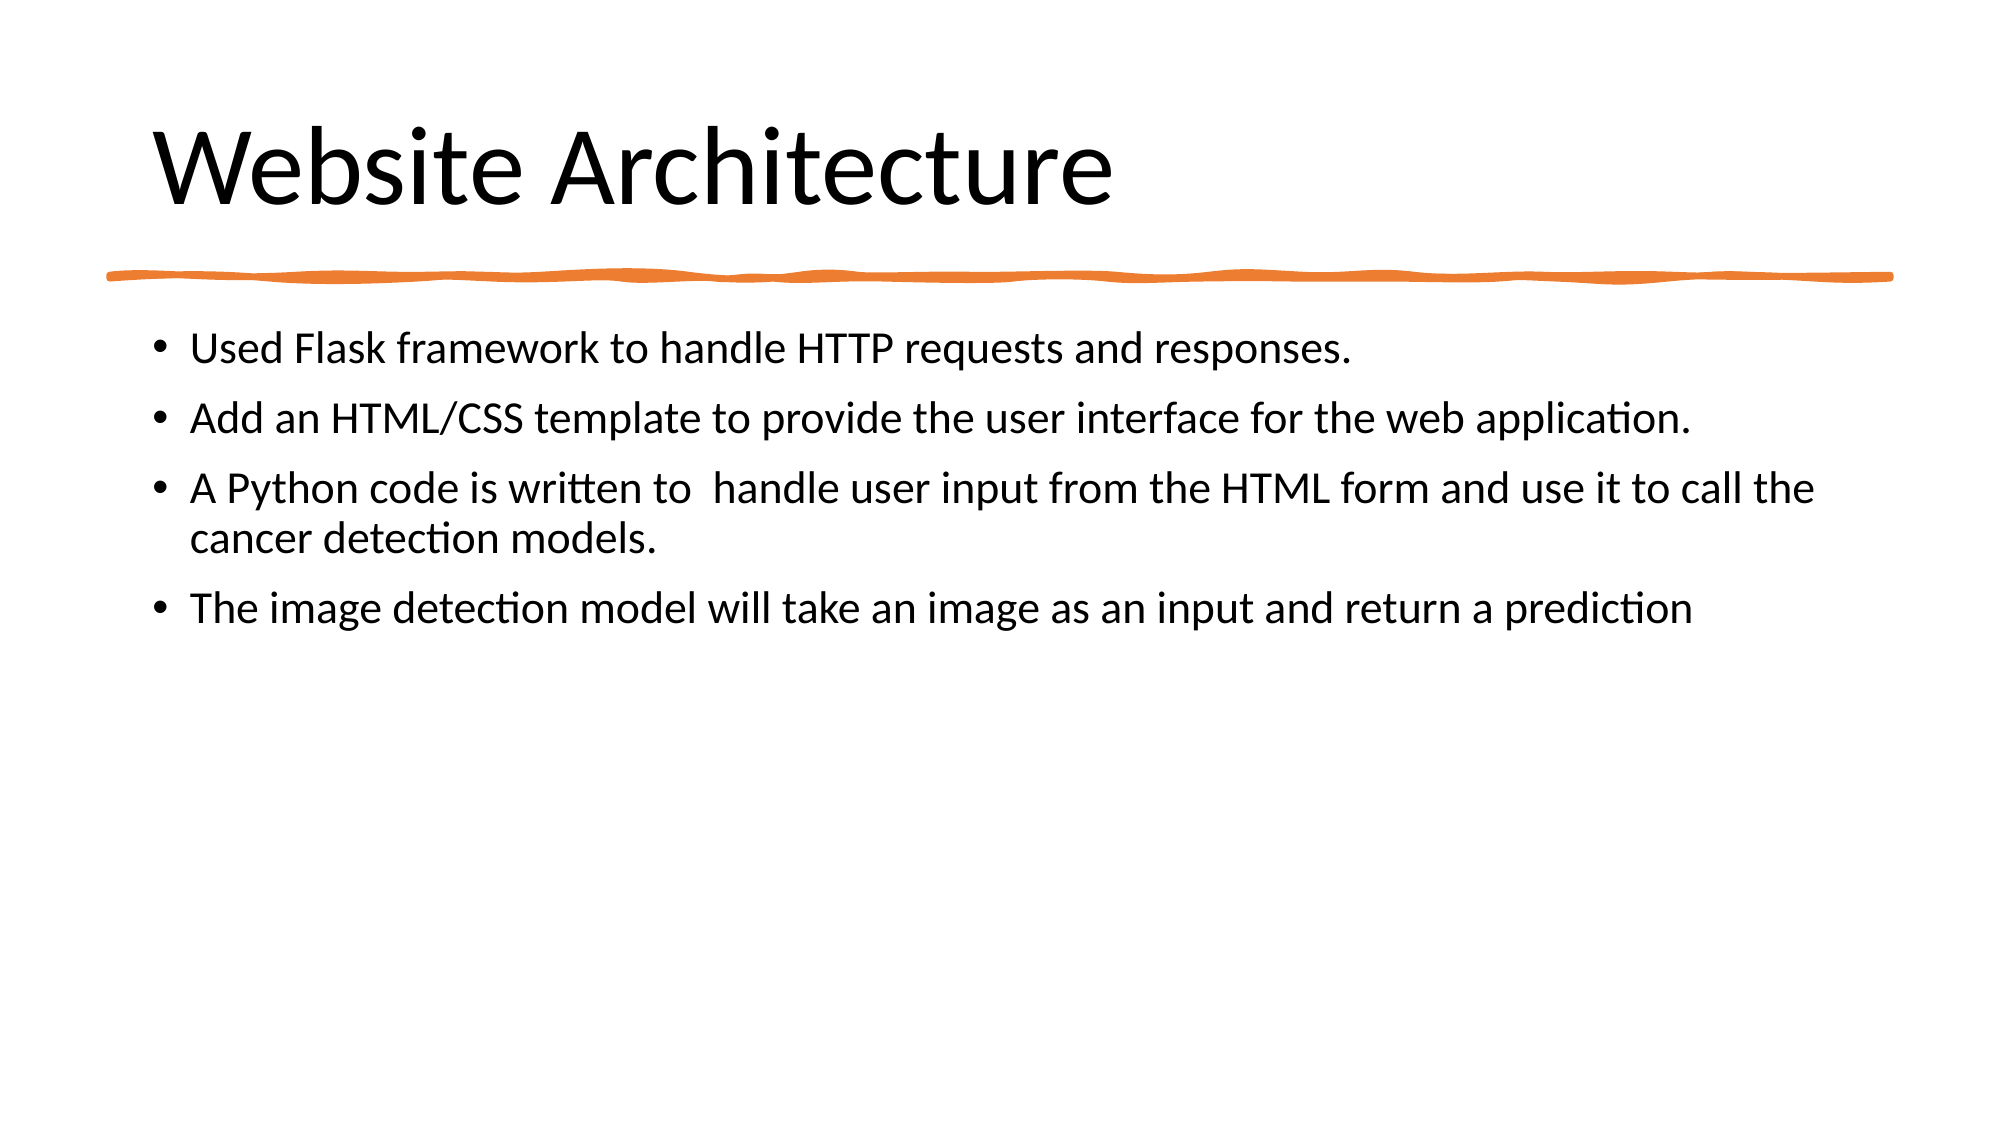

# Website Architecture

Used Flask framework to handle HTTP requests and responses.
Add an HTML/CSS template to provide the user interface for the web application.
A Python code is written to  handle user input from the HTML form and use it to call the cancer detection models.
The image detection model will take an image as an input and return a prediction